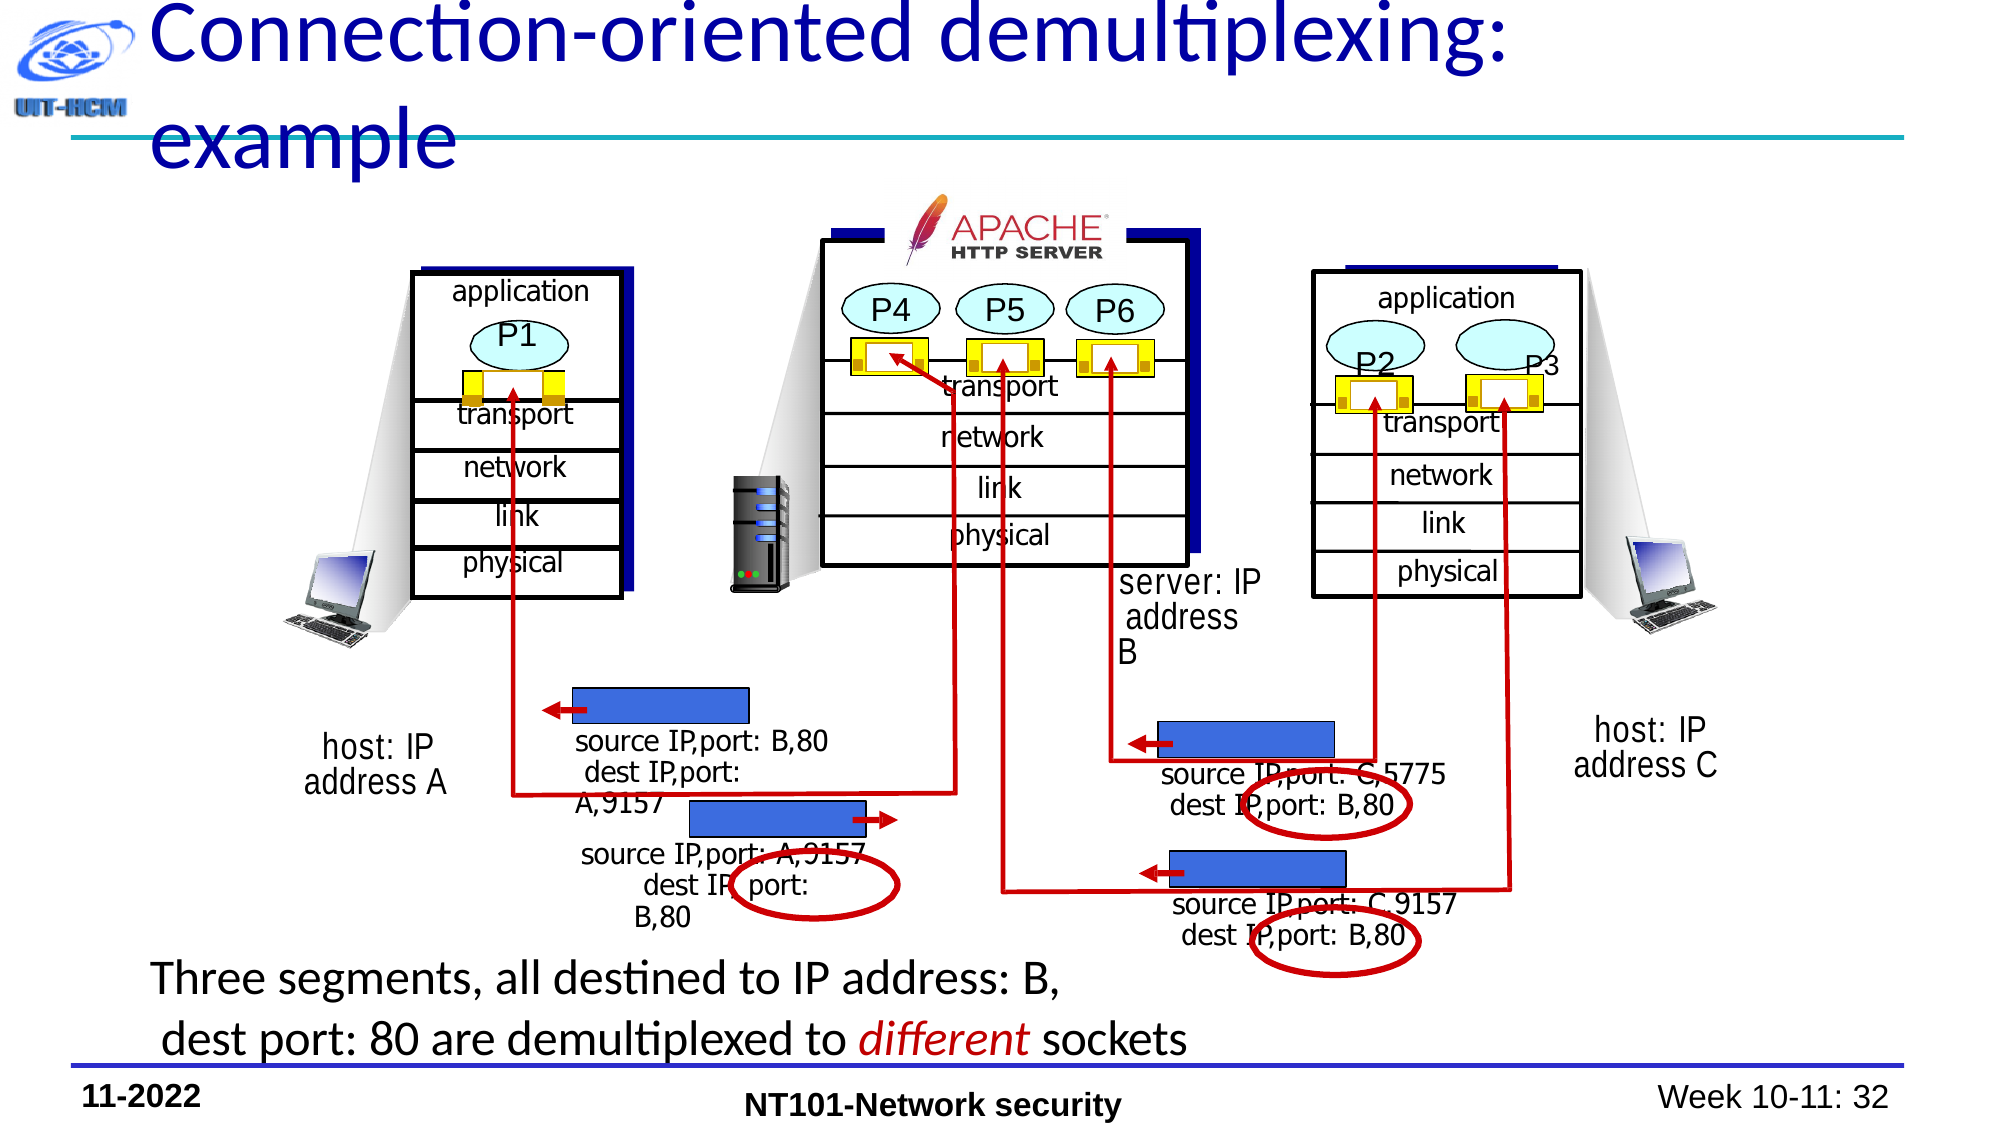

# Connection-oriented demultiplexing: example

application

application
P2	P3

| application P1 |  |  |  |  |
| --- | --- | --- | --- | --- |
|  |  |  |  |  |
| transport |  |  |  |  |
| network |  |  |  |  |
| link |  |  |  |  |
| physical |  |  |  |  |

P4
P5
P6

transport

transport

network
network

link

link

physical

physical

server: IP  address B

host: IP  address C
source IP,port: B,80  dest IP,port: A,9157
host: IP  address A

source IP,port: C,5775  dest IP,port: B,80

source IP,port: A,9157  dest IP, port: B,80

source IP,port: C,9157  dest IP,port: B,80

Three segments, all destined to IP address: B,
dest port: 80 are demultiplexed to different sockets